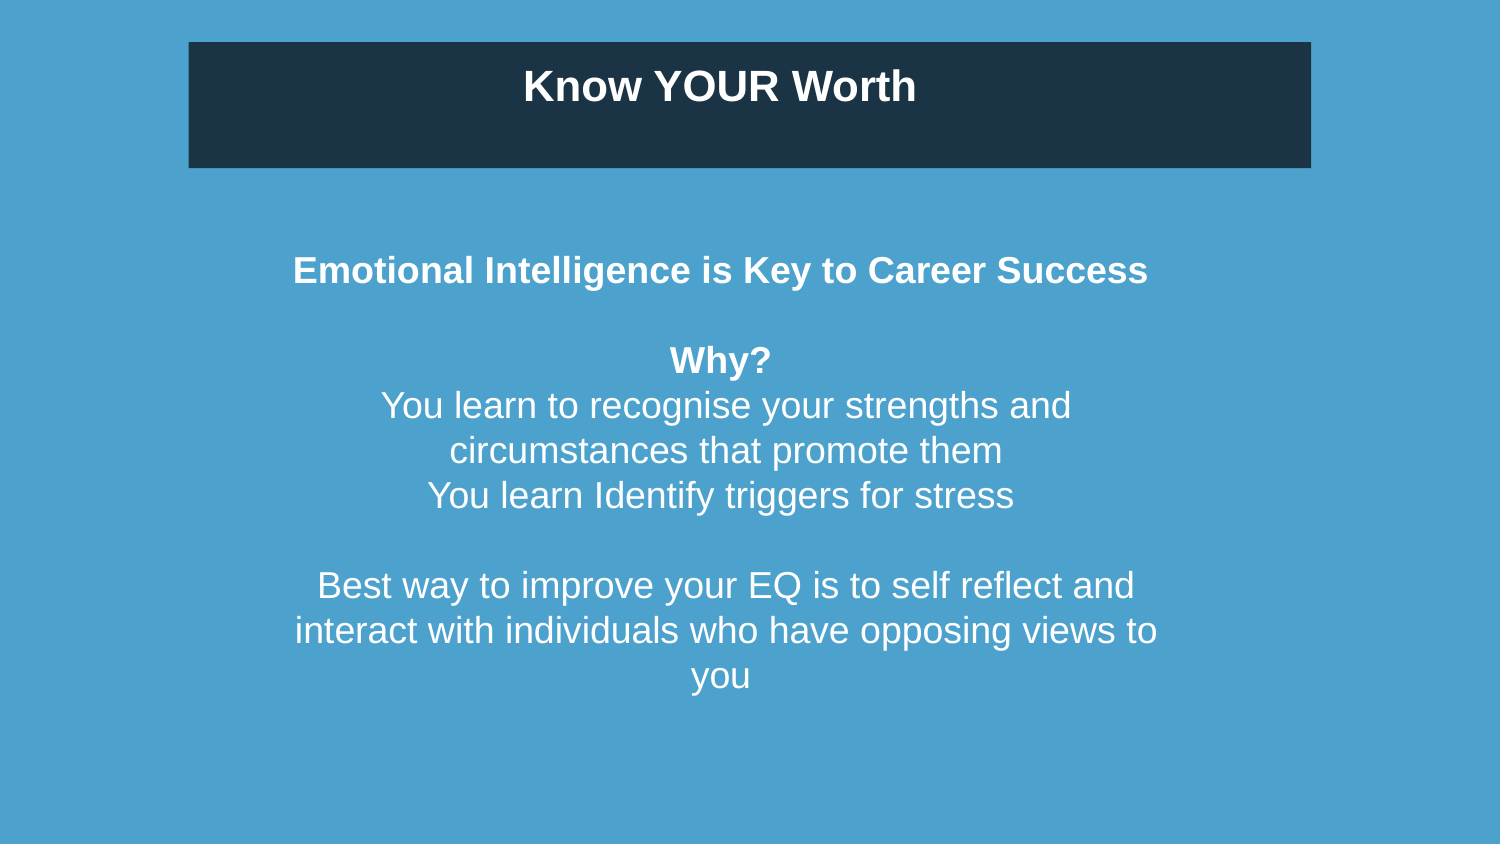

Know YOUR Worth

Emotional Intelligence is Key to Career Success

Why?
You learn to recognise your strengths and circumstances that promote them
You learn Identify triggers for stress
Best way to improve your EQ is to self reflect and interact with individuals who have opposing views to you